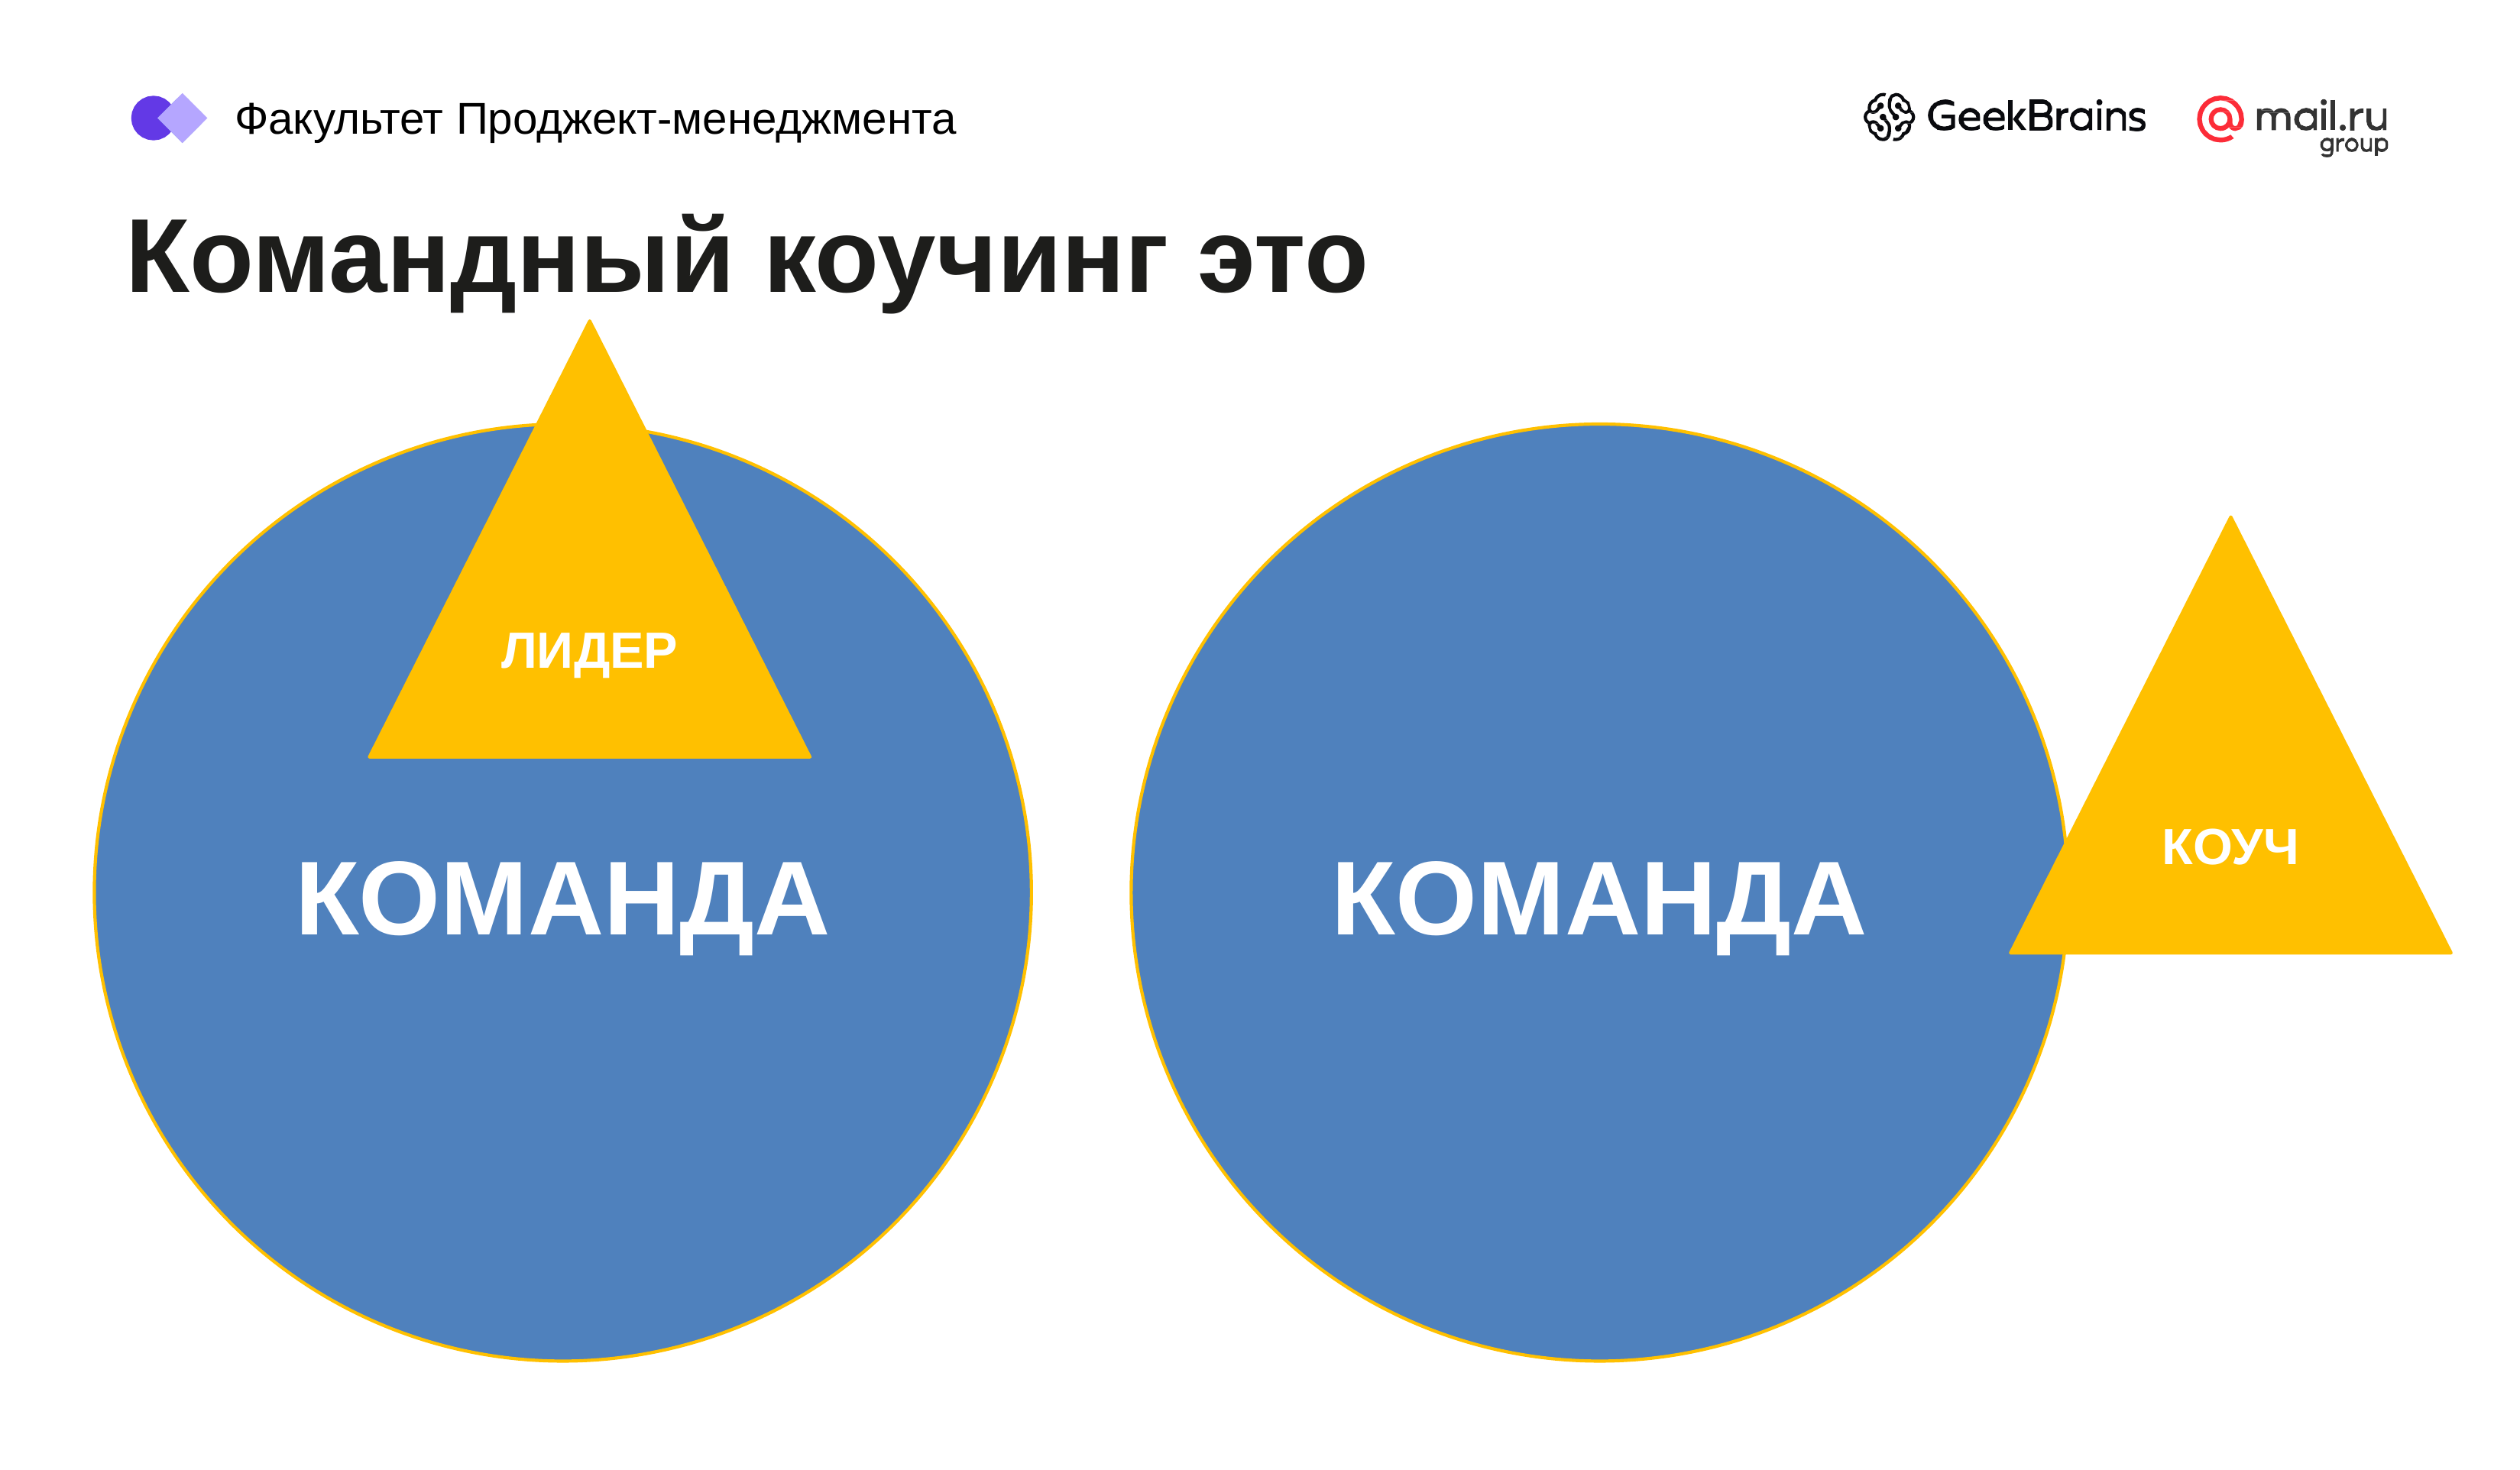

Факультет Проджект-менеджмента

# Командный коучинг это
ЛИДЕР
КОМАНДА
КОМАНДА
КОУЧ